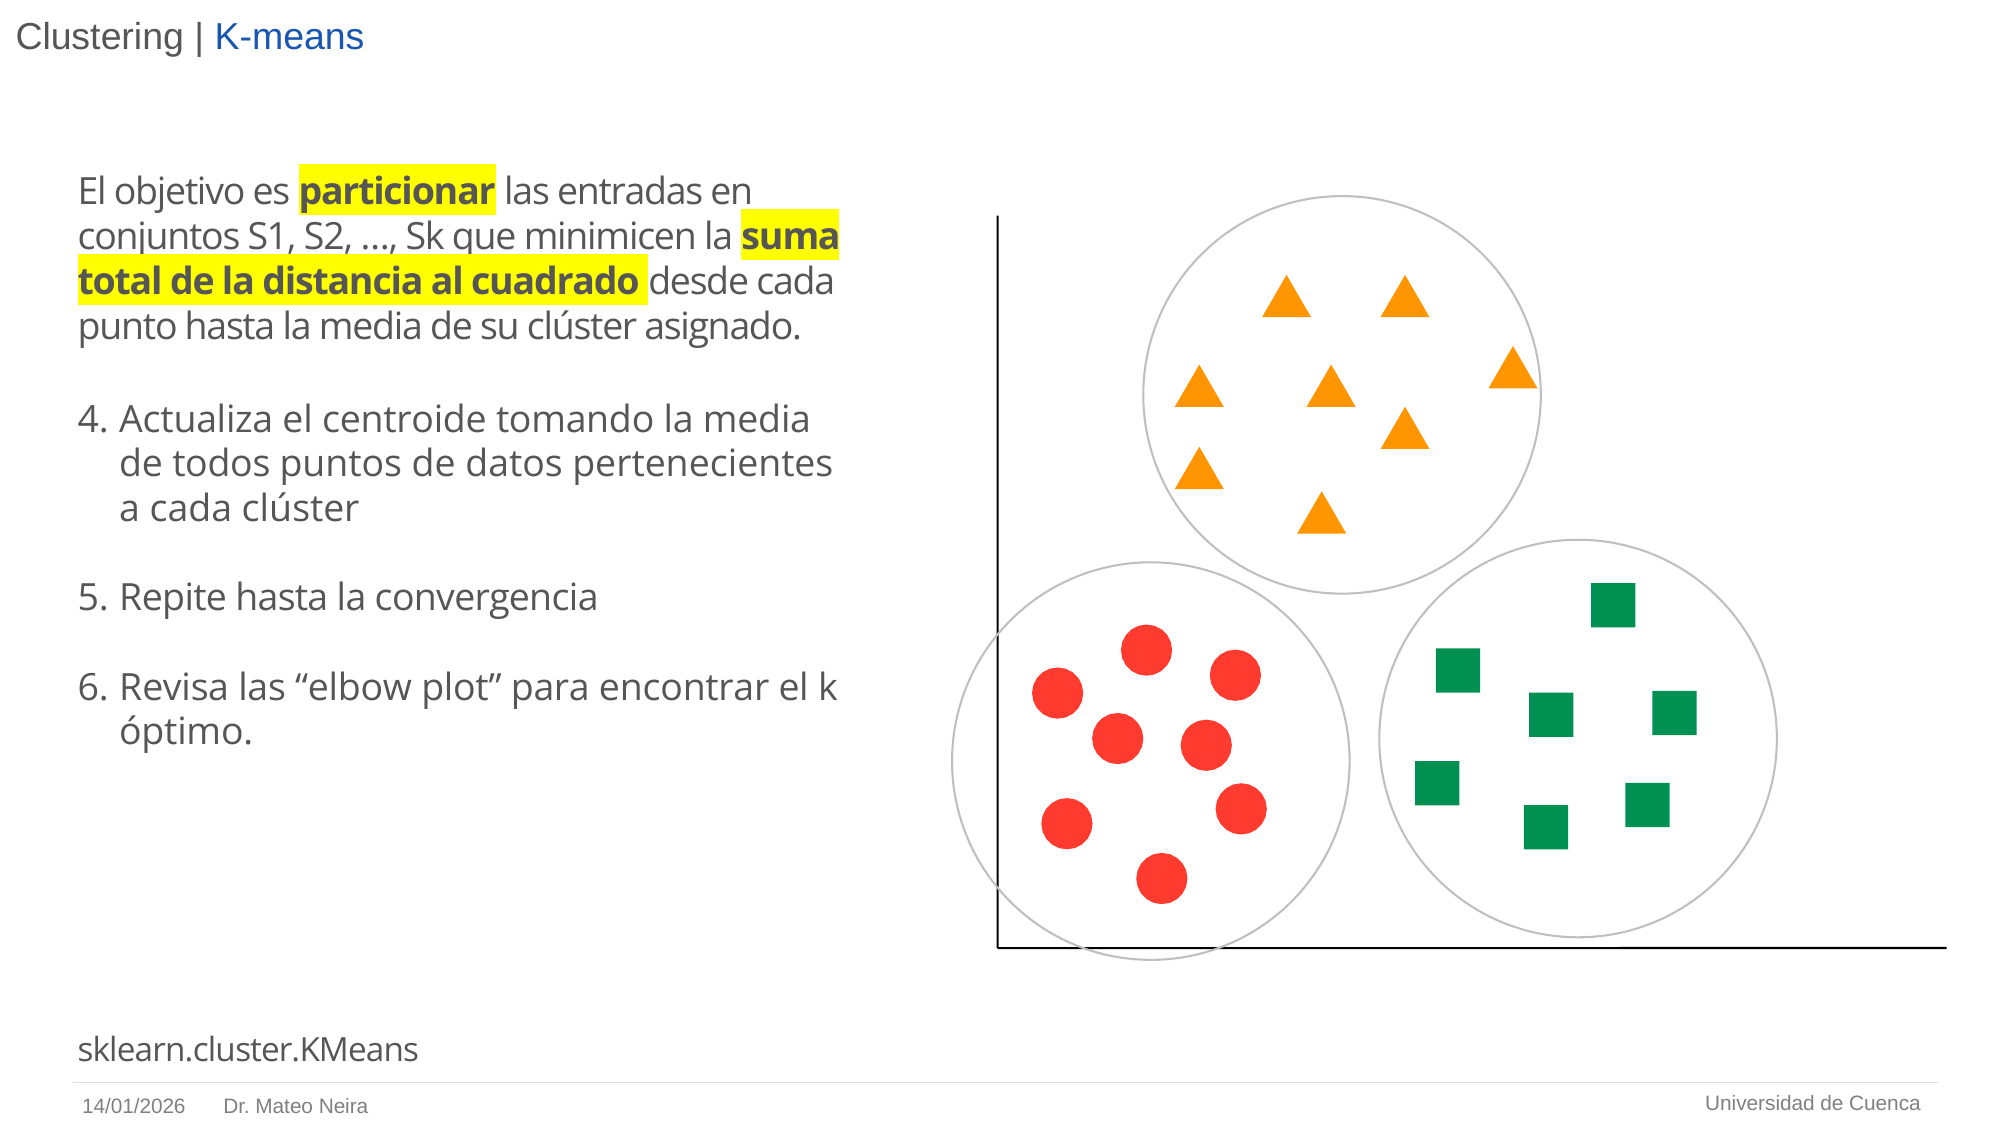

# Clustering | K-means
El objetivo es particionar las entradas en conjuntos S1, S2, …, Sk que minimicen la suma total de la distancia al cuadrado desde cada punto hasta la media de su clúster asignado.

Actualiza el centroide tomando la media de todos puntos de datos pertenecientes a cada clúster

Repite hasta la convergencia

Revisa las “elbow plot” para encontrar el k óptimo.

sklearn.cluster.KMeans